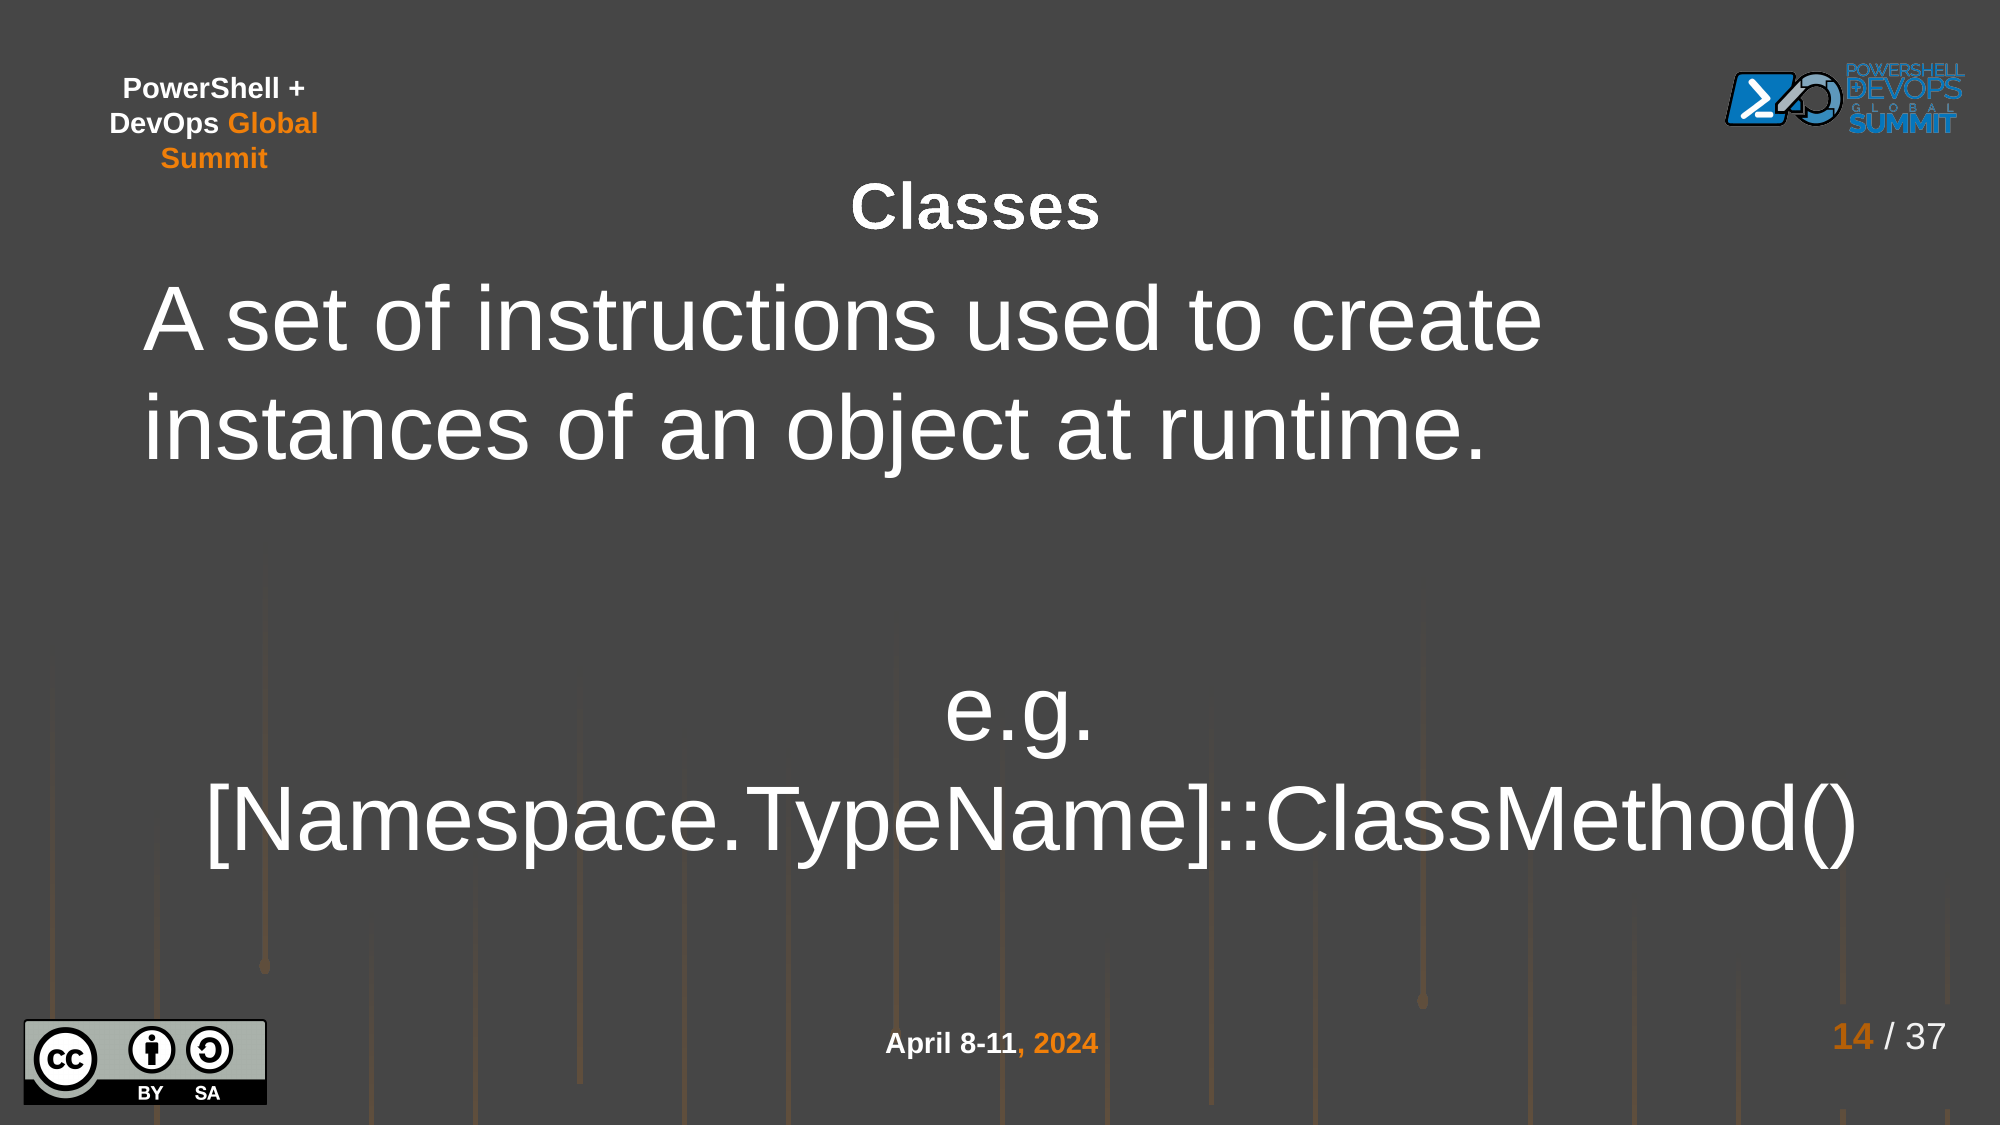

Classes
A set of instructions used to create instances of an object at runtime.
e.g.  [Namespace.TypeName]::ClassMethod()